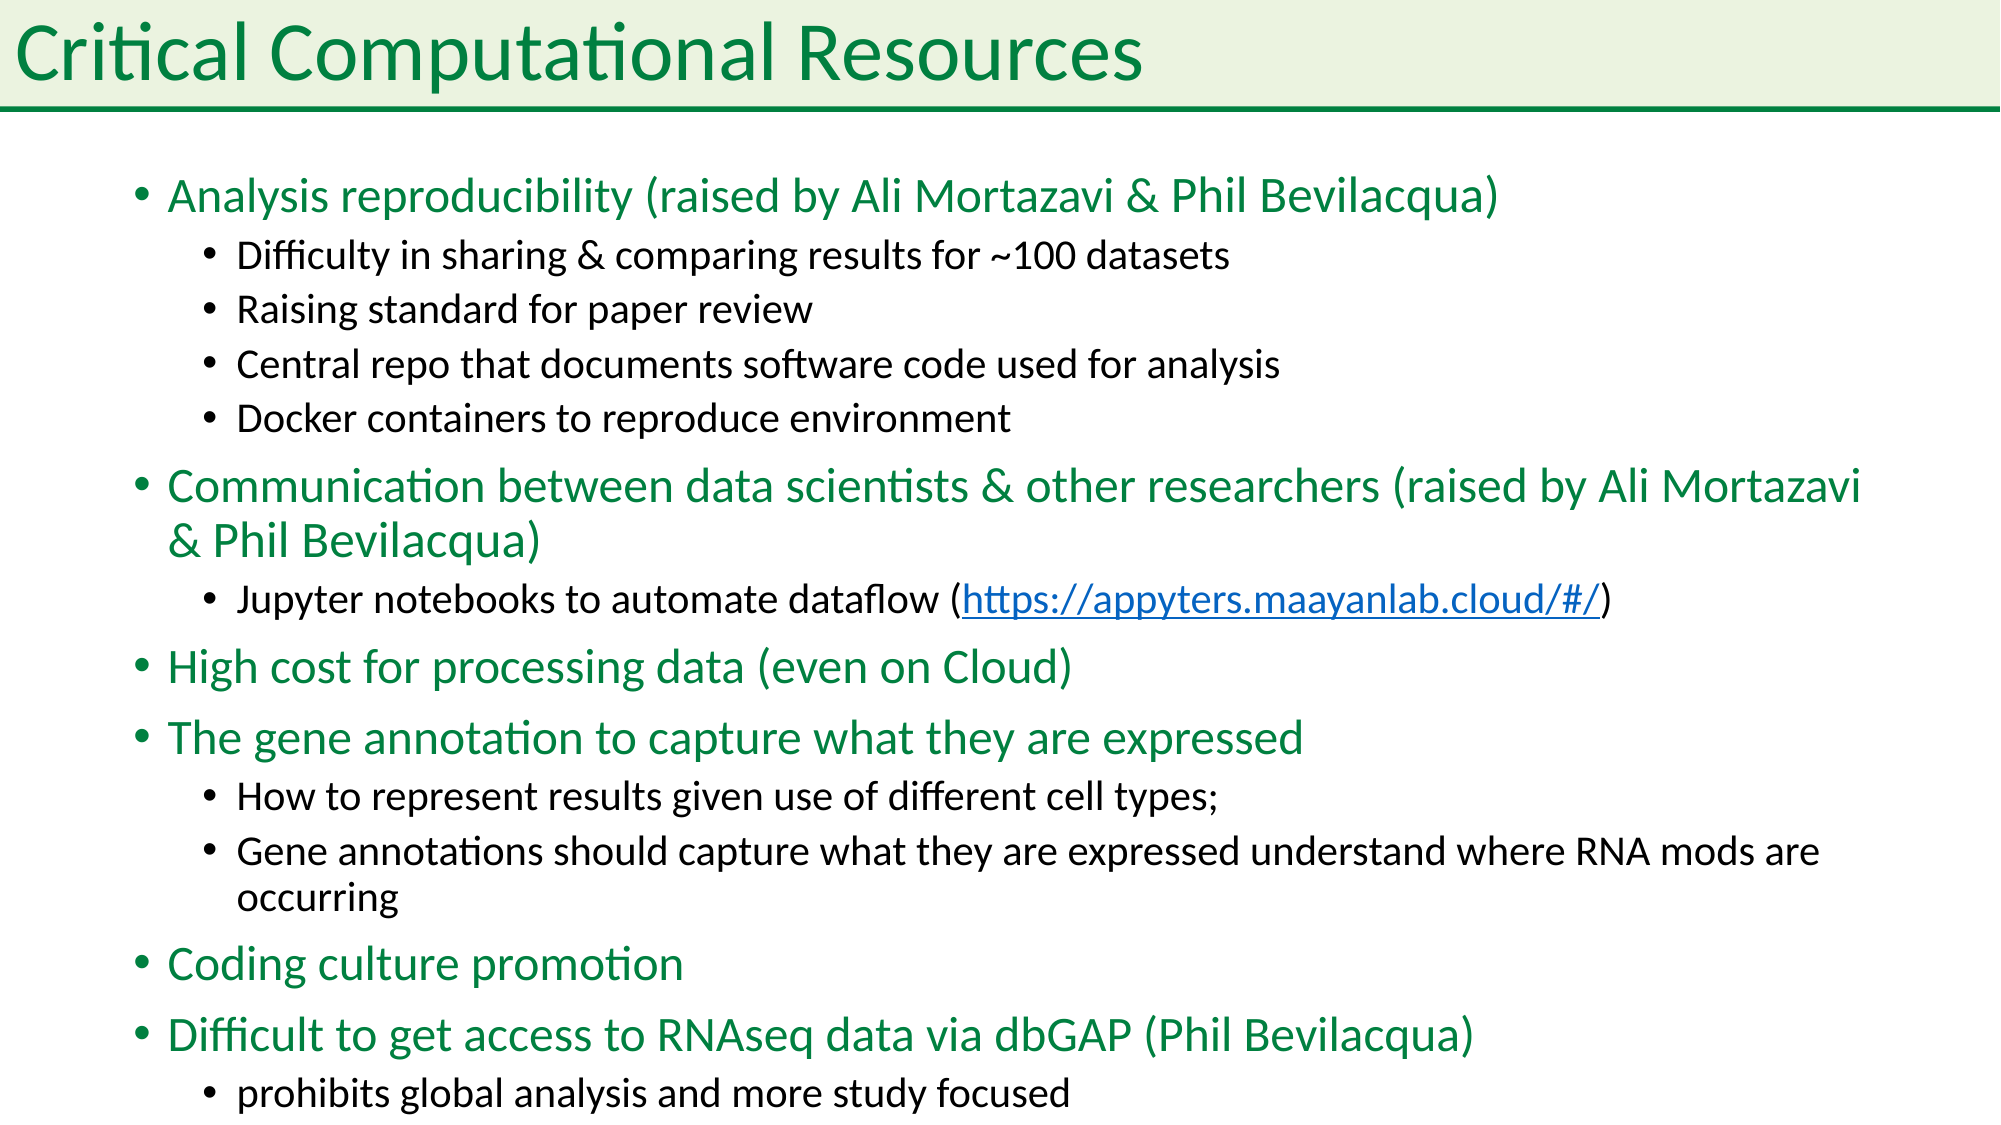

# Critical Computational Resources
Analysis reproducibility (raised by Ali Mortazavi & Phil Bevilacqua)
Difficulty in sharing & comparing results for ~100 datasets
Raising standard for paper review
Central repo that documents software code used for analysis
Docker containers to reproduce environment
Communication between data scientists & other researchers (raised by Ali Mortazavi & Phil Bevilacqua)
Jupyter notebooks to automate dataflow (https://appyters.maayanlab.cloud/#/)
High cost for processing data (even on Cloud)
The gene annotation to capture what they are expressed
How to represent results given use of different cell types;
Gene annotations should capture what they are expressed understand where RNA mods are occurring
Coding culture promotion
Difficult to get access to RNAseq data via dbGAP (Phil Bevilacqua)
prohibits global analysis and more study focused